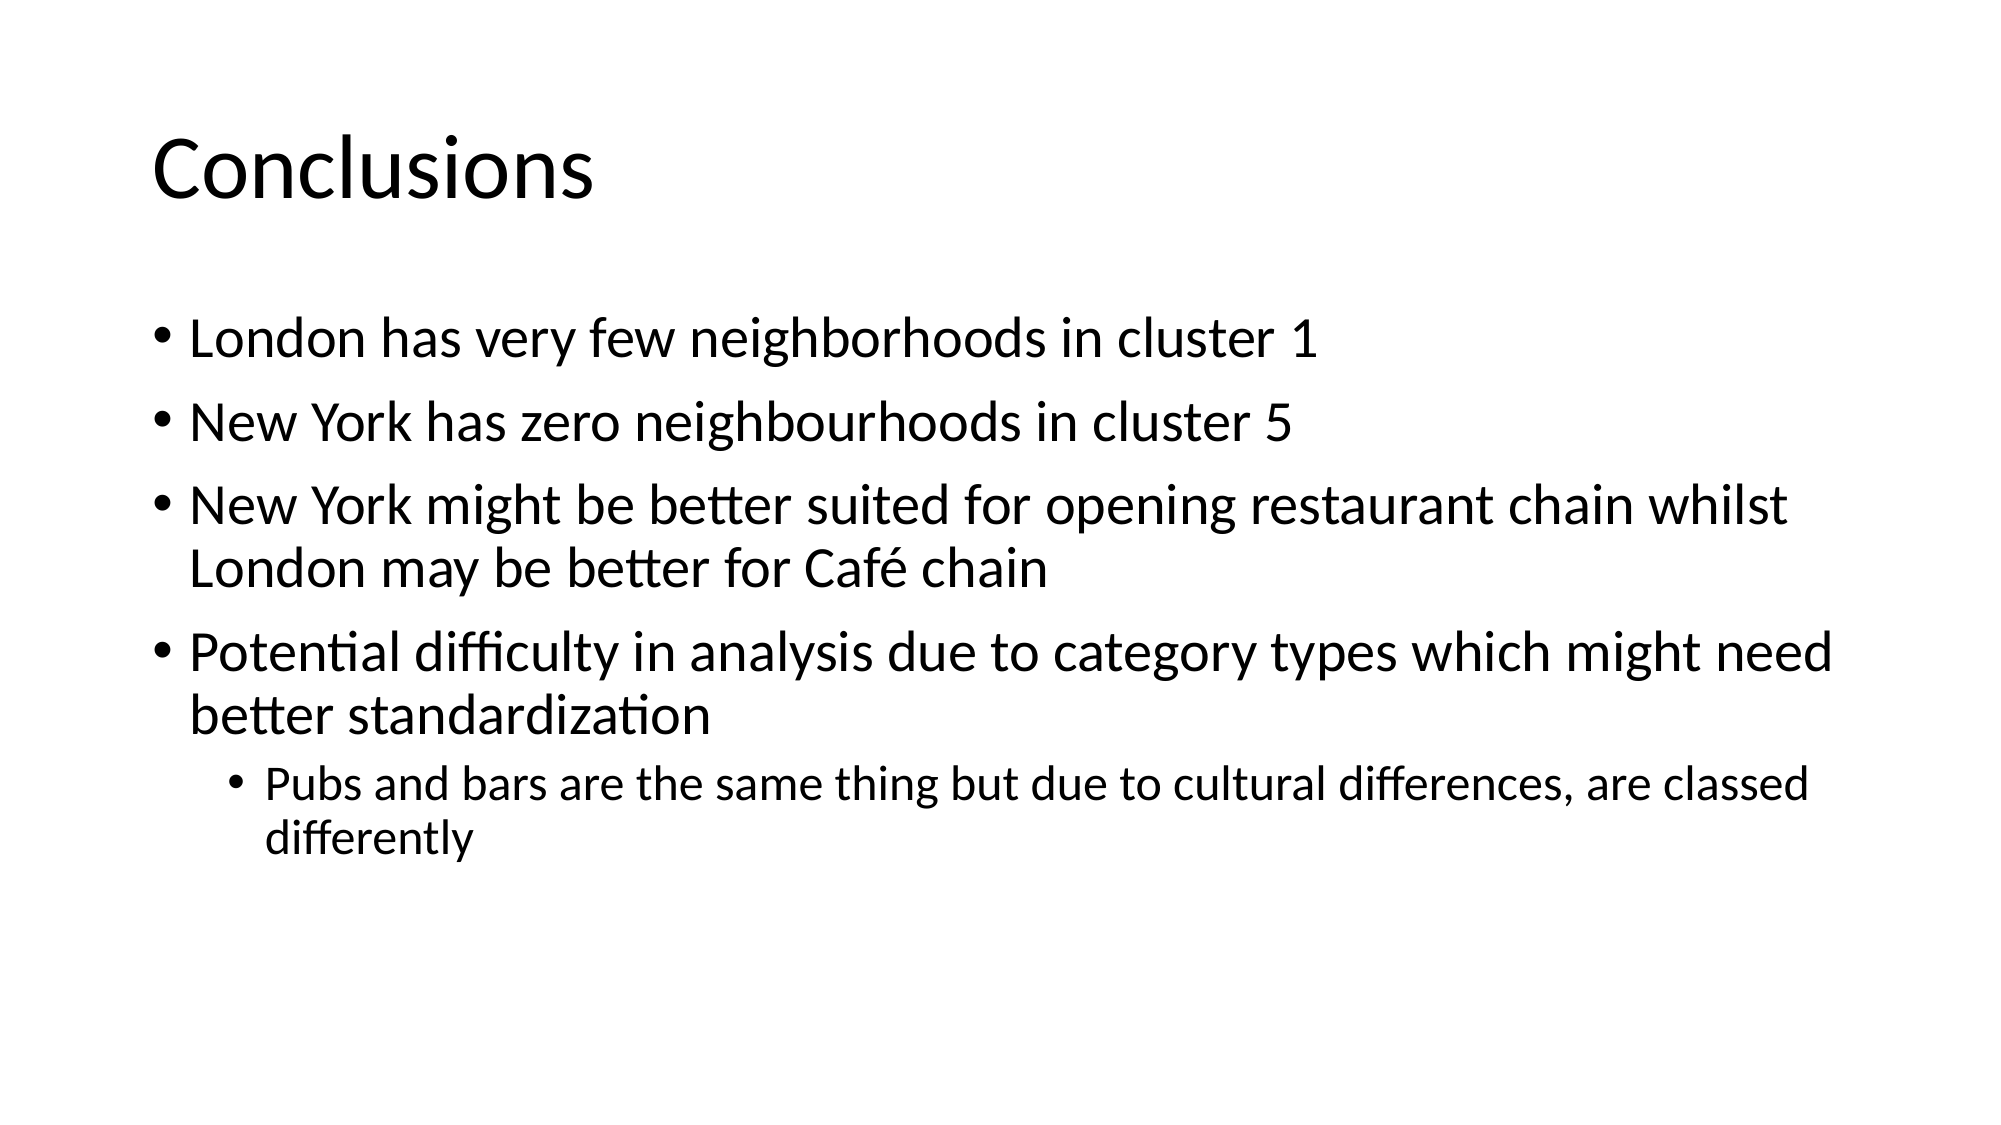

# Conclusions
London has very few neighborhoods in cluster 1
New York has zero neighbourhoods in cluster 5
New York might be better suited for opening restaurant chain whilst London may be better for Café chain
Potential difficulty in analysis due to category types which might need better standardization
Pubs and bars are the same thing but due to cultural differences, are classed differently